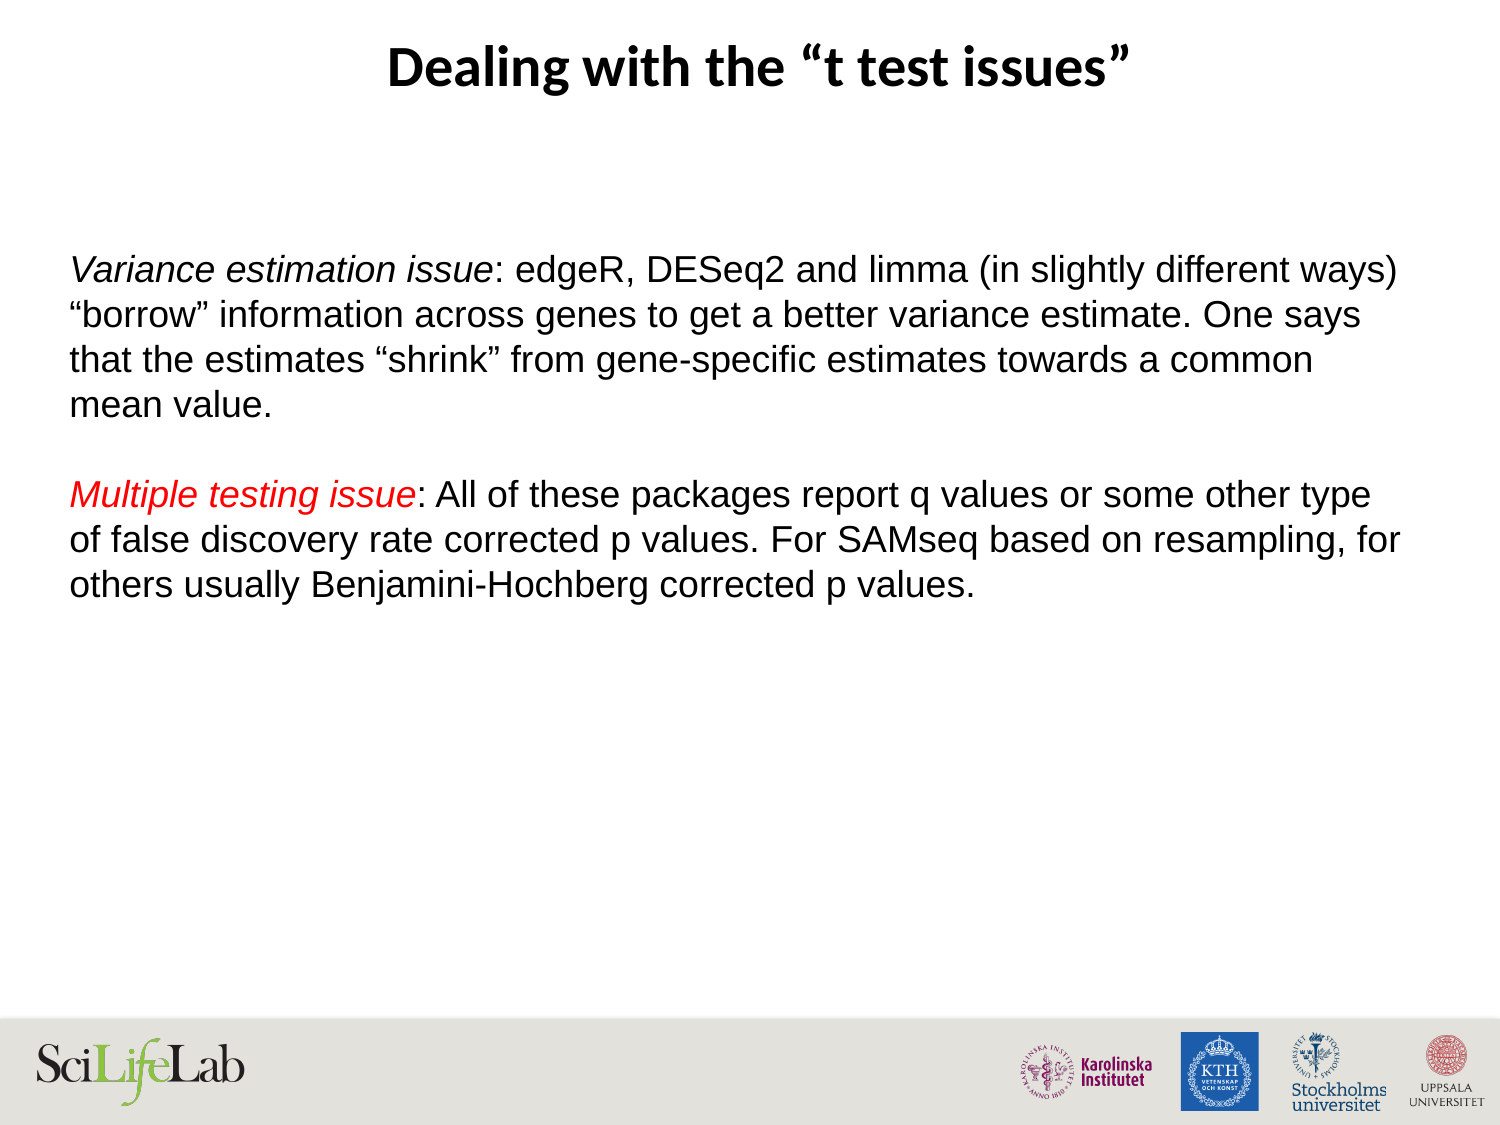

# Dealing with the “t test issues”

Variance estimation issue: edgeR, DESeq2 and limma (in slightly different ways) “borrow” information across genes to get a better variance estimate. One says that the estimates “shrink” from gene-specific estimates towards a common mean value.

Multiple testing issue: All of these packages report q values or some other type of false discovery rate corrected p values. For SAMseq based on resampling, for others usually Benjamini-Hochberg corrected p values.